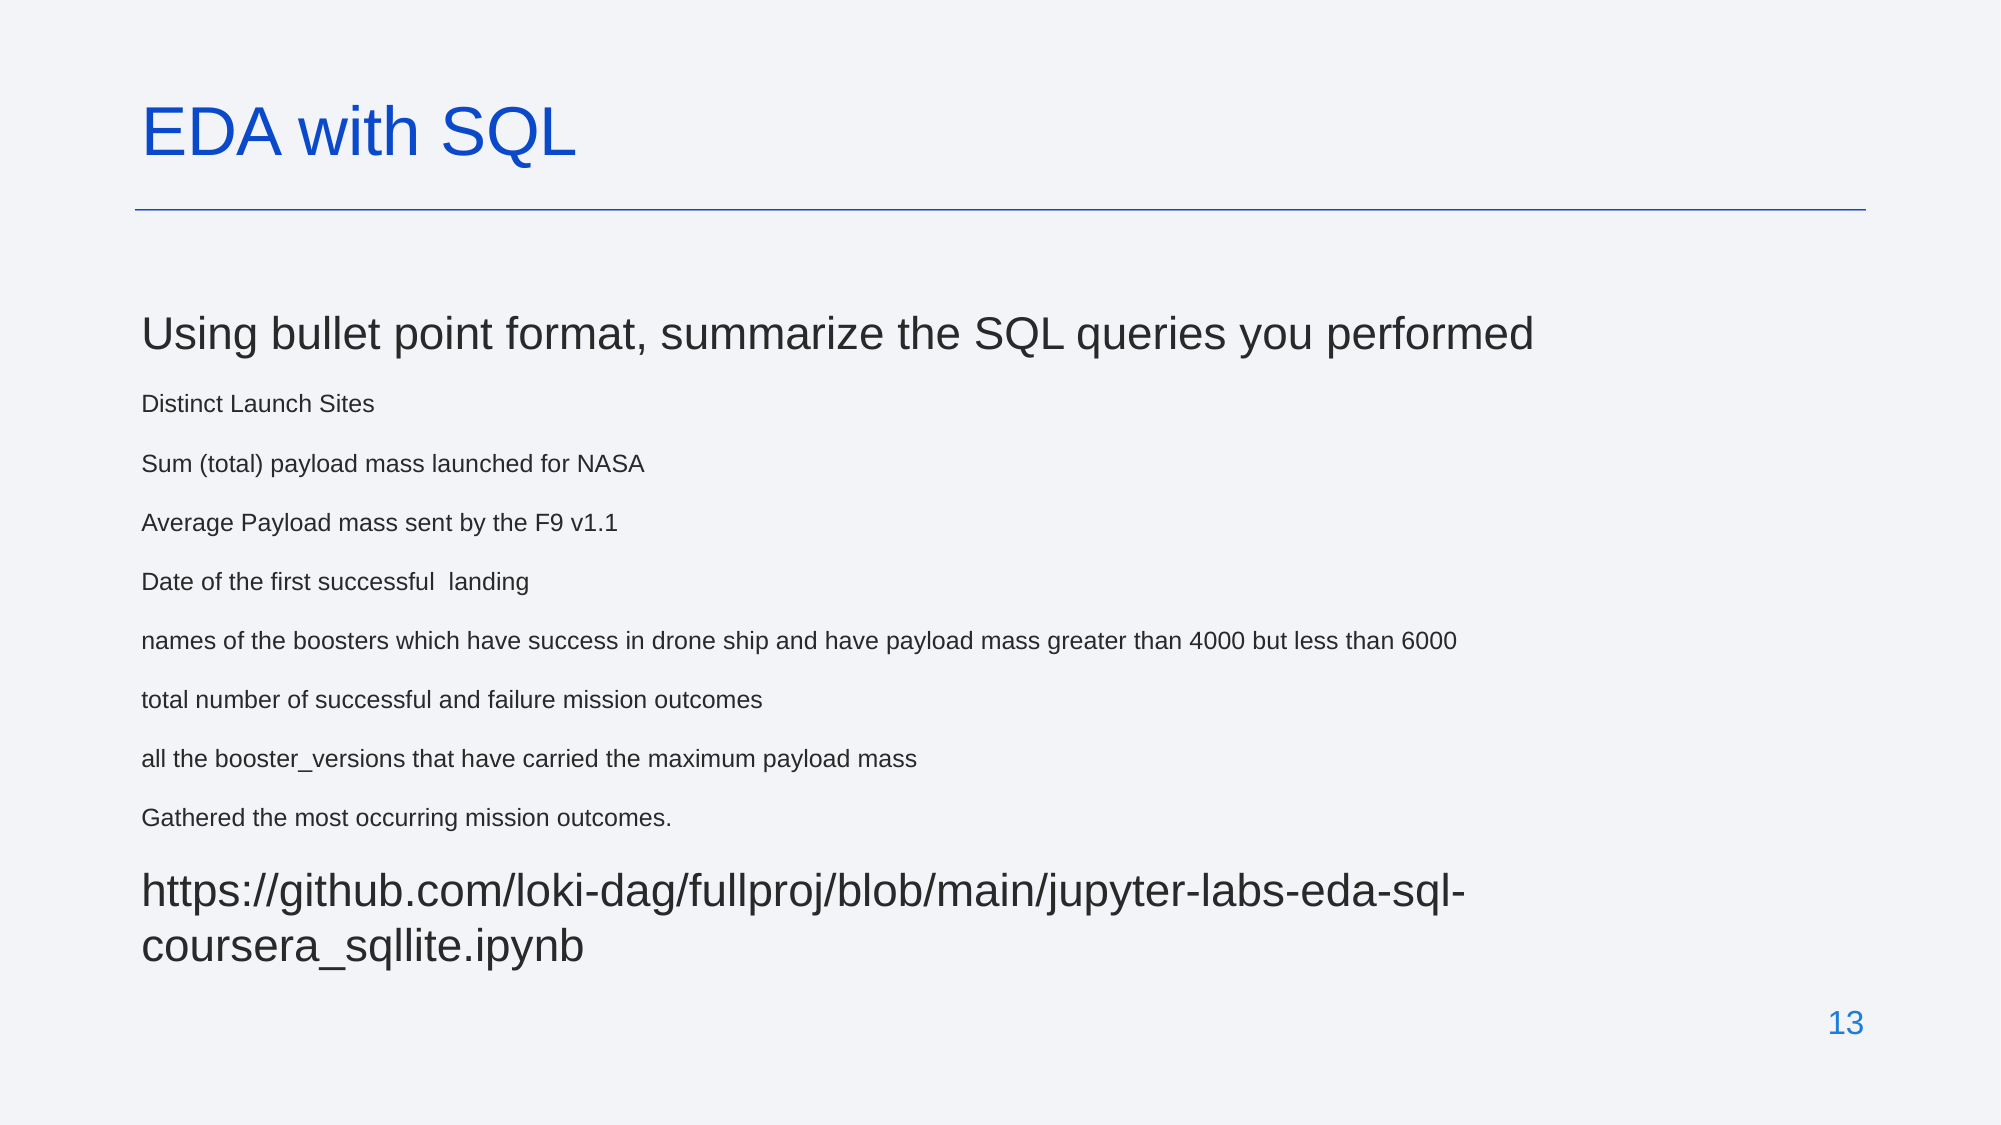

EDA with SQL
Using bullet point format, summarize the SQL queries you performed
Distinct Launch Sites
Sum (total) payload mass launched for NASA
Average Payload mass sent by the F9 v1.1
Date of the first successful  landing
names of the boosters which have success in drone ship and have payload mass greater than 4000 but less than 6000
total number of successful and failure mission outcomes
all the booster_versions that have carried the maximum payload mass
Gathered the most occurring mission outcomes.
https://github.com/loki-dag/fullproj/blob/main/jupyter-labs-eda-sql-coursera_sqllite.ipynb

13